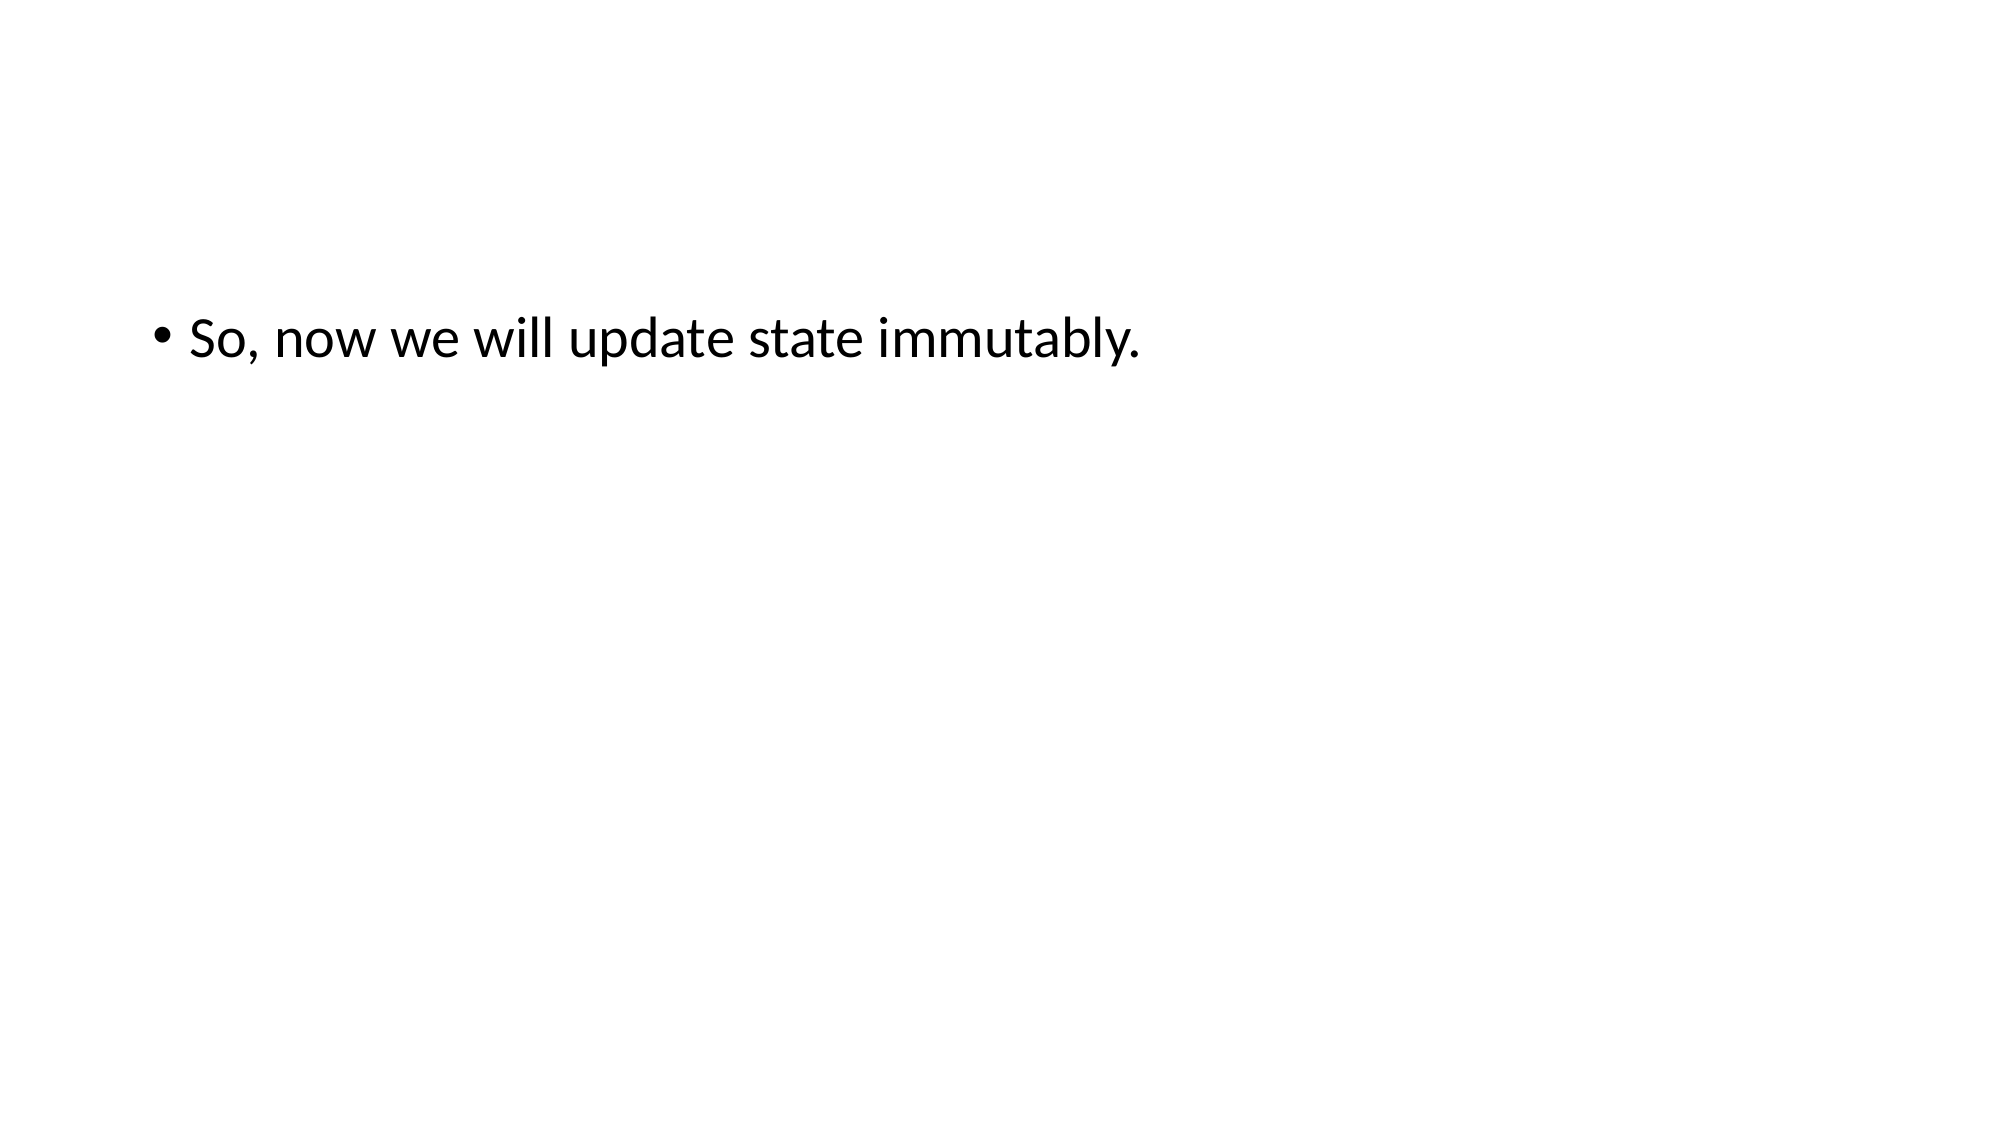

#
So, now we will update state immutably.